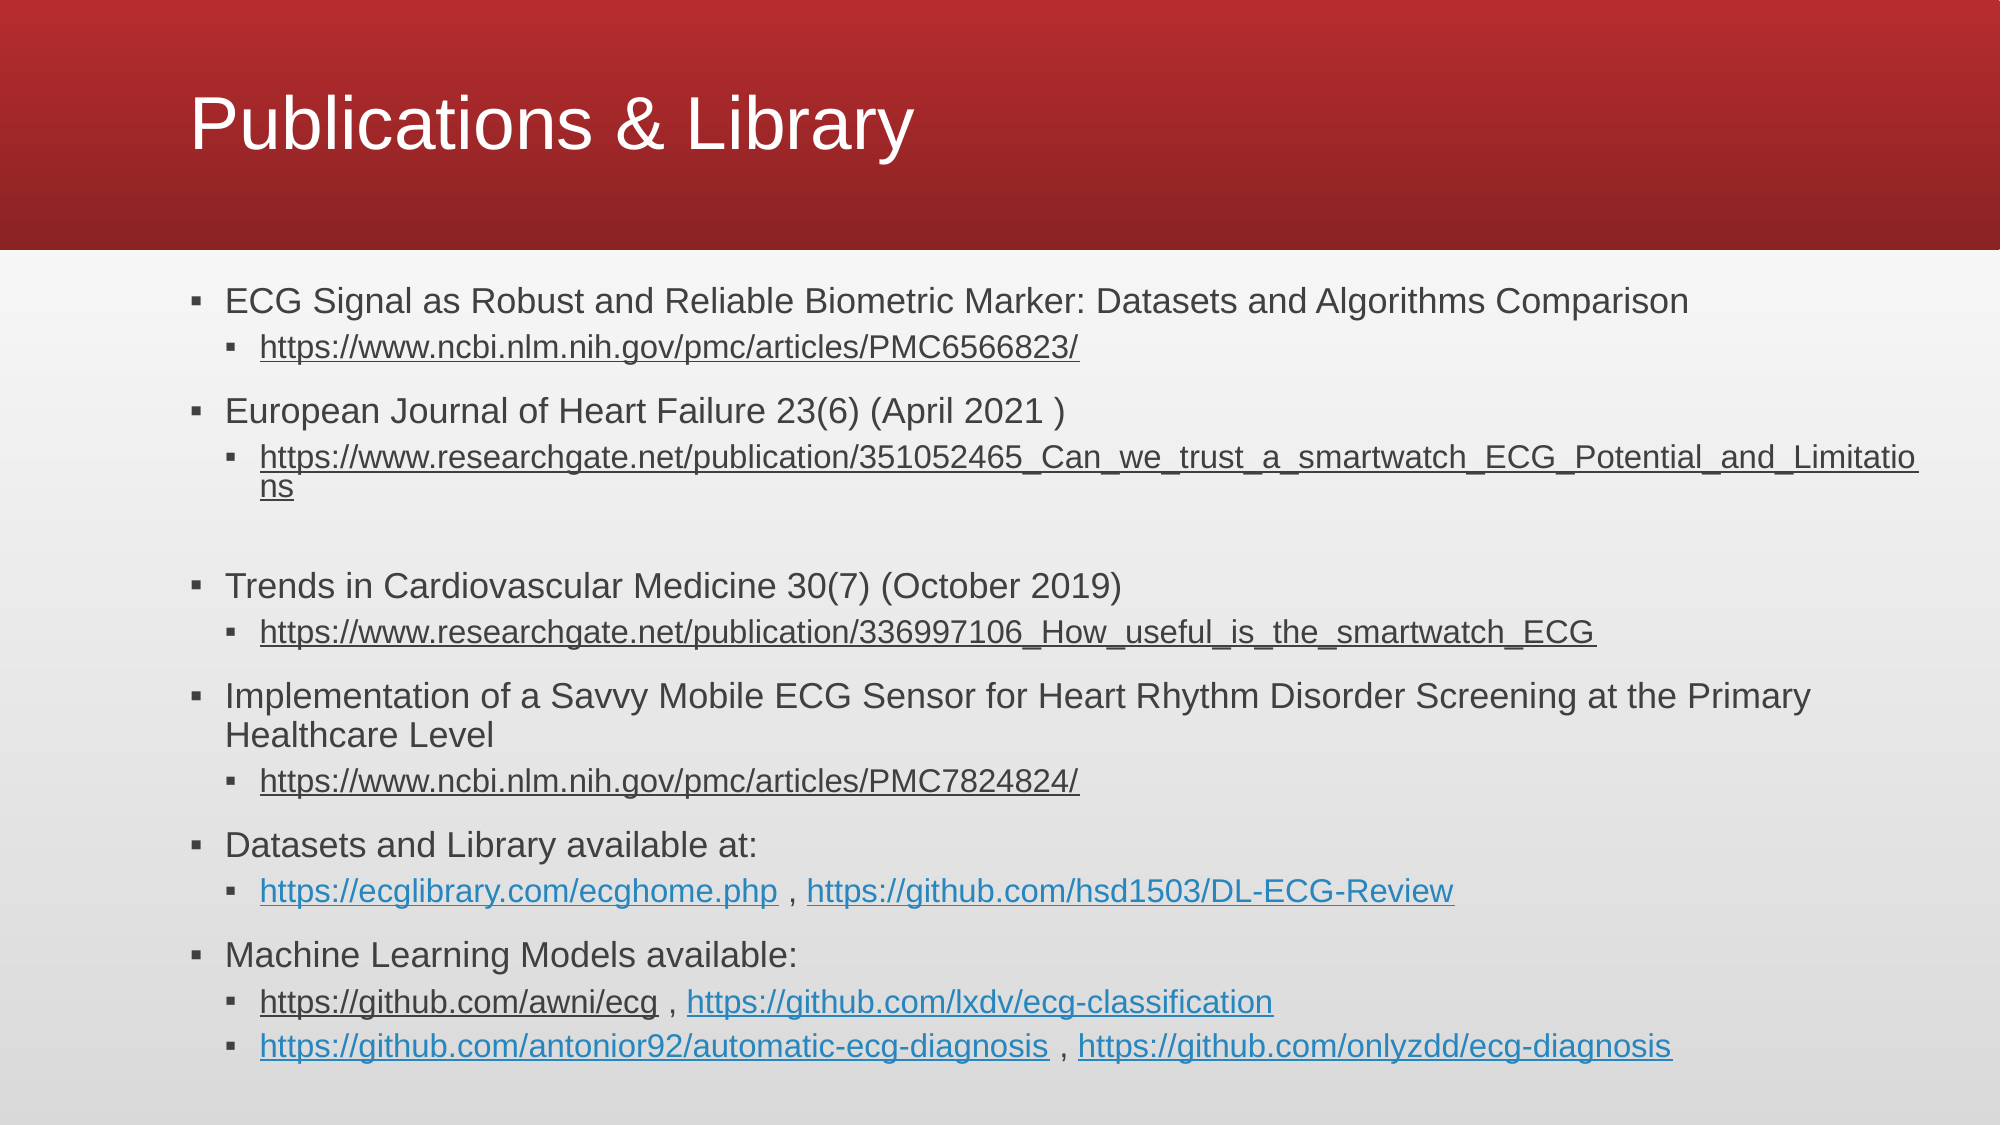

# Publications & Library
ECG Signal as Robust and Reliable Biometric Marker: Datasets and Algorithms Comparison
https://www.ncbi.nlm.nih.gov/pmc/articles/PMC6566823/
European Journal of Heart Failure 23(6) (April 2021 )
https://www.researchgate.net/publication/351052465_Can_we_trust_a_smartwatch_ECG_Potential_and_Limitations
Trends in Cardiovascular Medicine 30(7) (October 2019)
https://www.researchgate.net/publication/336997106_How_useful_is_the_smartwatch_ECG
Implementation of a Savvy Mobile ECG Sensor for Heart Rhythm Disorder Screening at the Primary Healthcare Level
https://www.ncbi.nlm.nih.gov/pmc/articles/PMC7824824/
Datasets and Library available at:
https://ecglibrary.com/ecghome.php , https://github.com/hsd1503/DL-ECG-Review
Machine Learning Models available:
https://github.com/awni/ecg , https://github.com/lxdv/ecg-classification
https://github.com/antonior92/automatic-ecg-diagnosis , https://github.com/onlyzdd/ecg-diagnosis